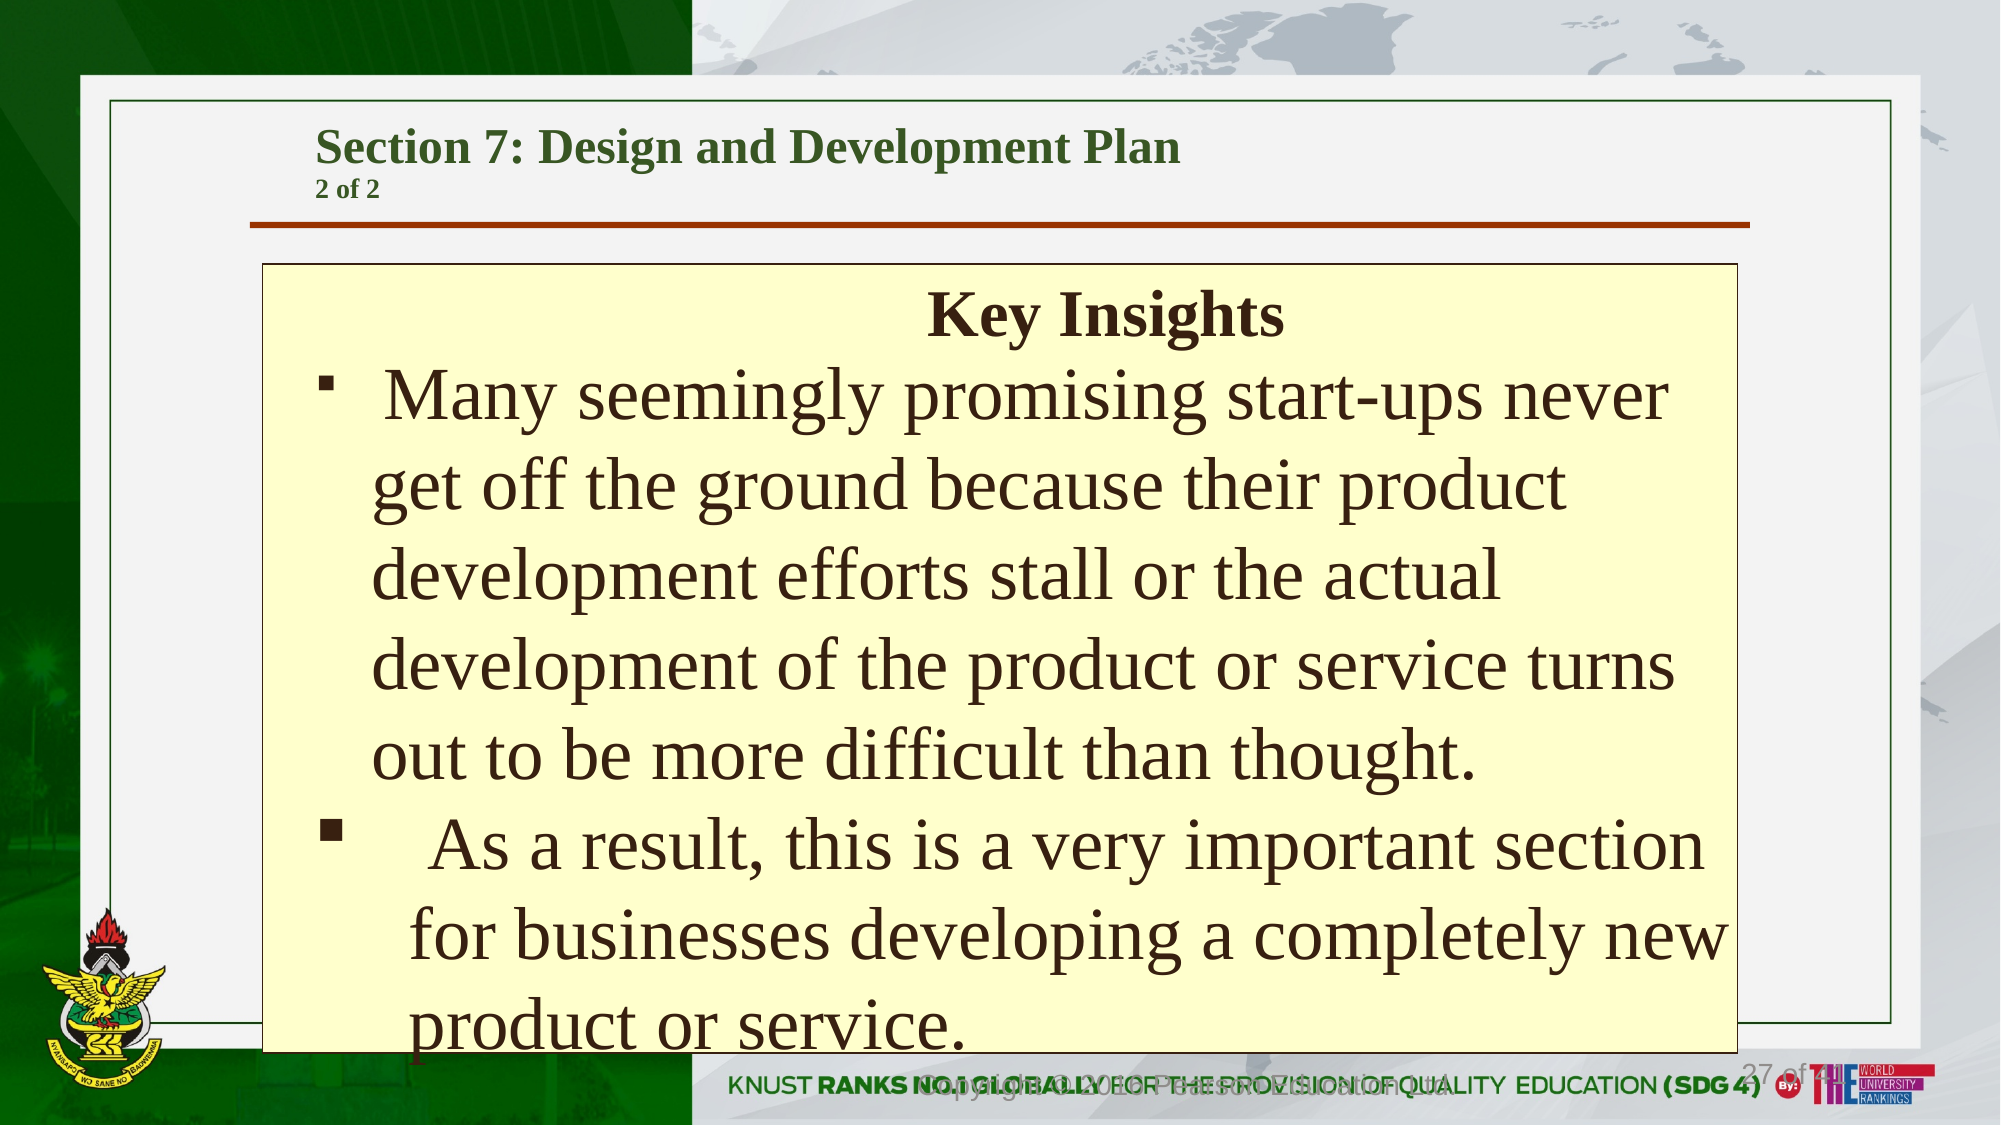

# Section 7: Design and Development Plan 2 of 2

Key Insights

 Many seemingly promising start-ups never get off the ground because their product development efforts stall or the actual development of the product or service turns out to be more difficult than thought.
 As a result, this is a very important section for businesses developing a completely new product or service.
27 of 41
Copyright © 2016 Pearson Education Ltd.